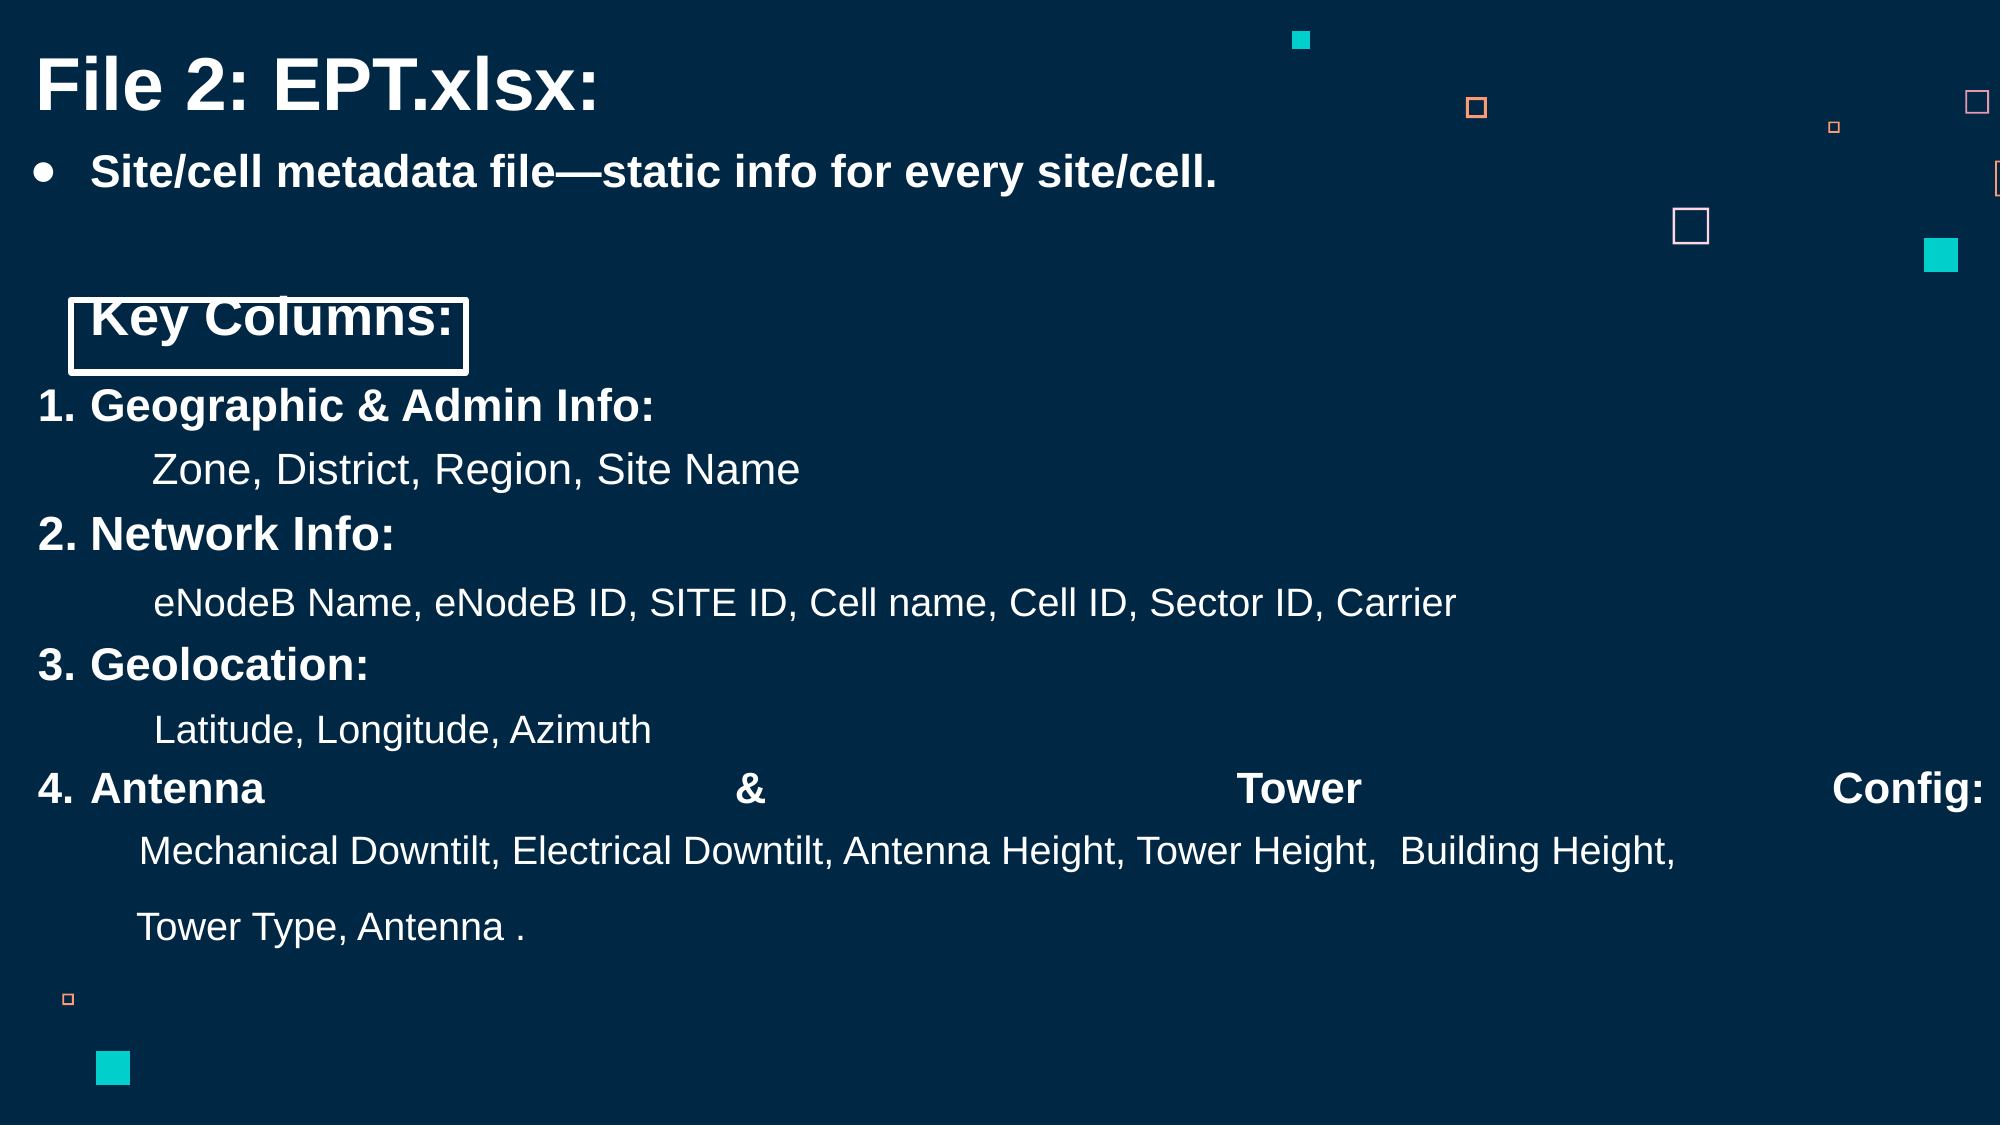

File 2: EPT.xlsx:
Site/cell metadata file—static info for every site/cell.

Key Columns:
Geographic & Admin Info:
     Zone, District, Region, Site Name
Network Info:
     eNodeB Name, eNodeB ID, SITE ID, Cell name, Cell ID, Sector ID, Carrier
Geolocation:
     Latitude, Longitude, Azimuth
Antenna & Tower Config:
    Mechanical Downtilt, Electrical Downtilt, Antenna Height, Tower Height,  Building Height,
           Tower Type, Antenna .